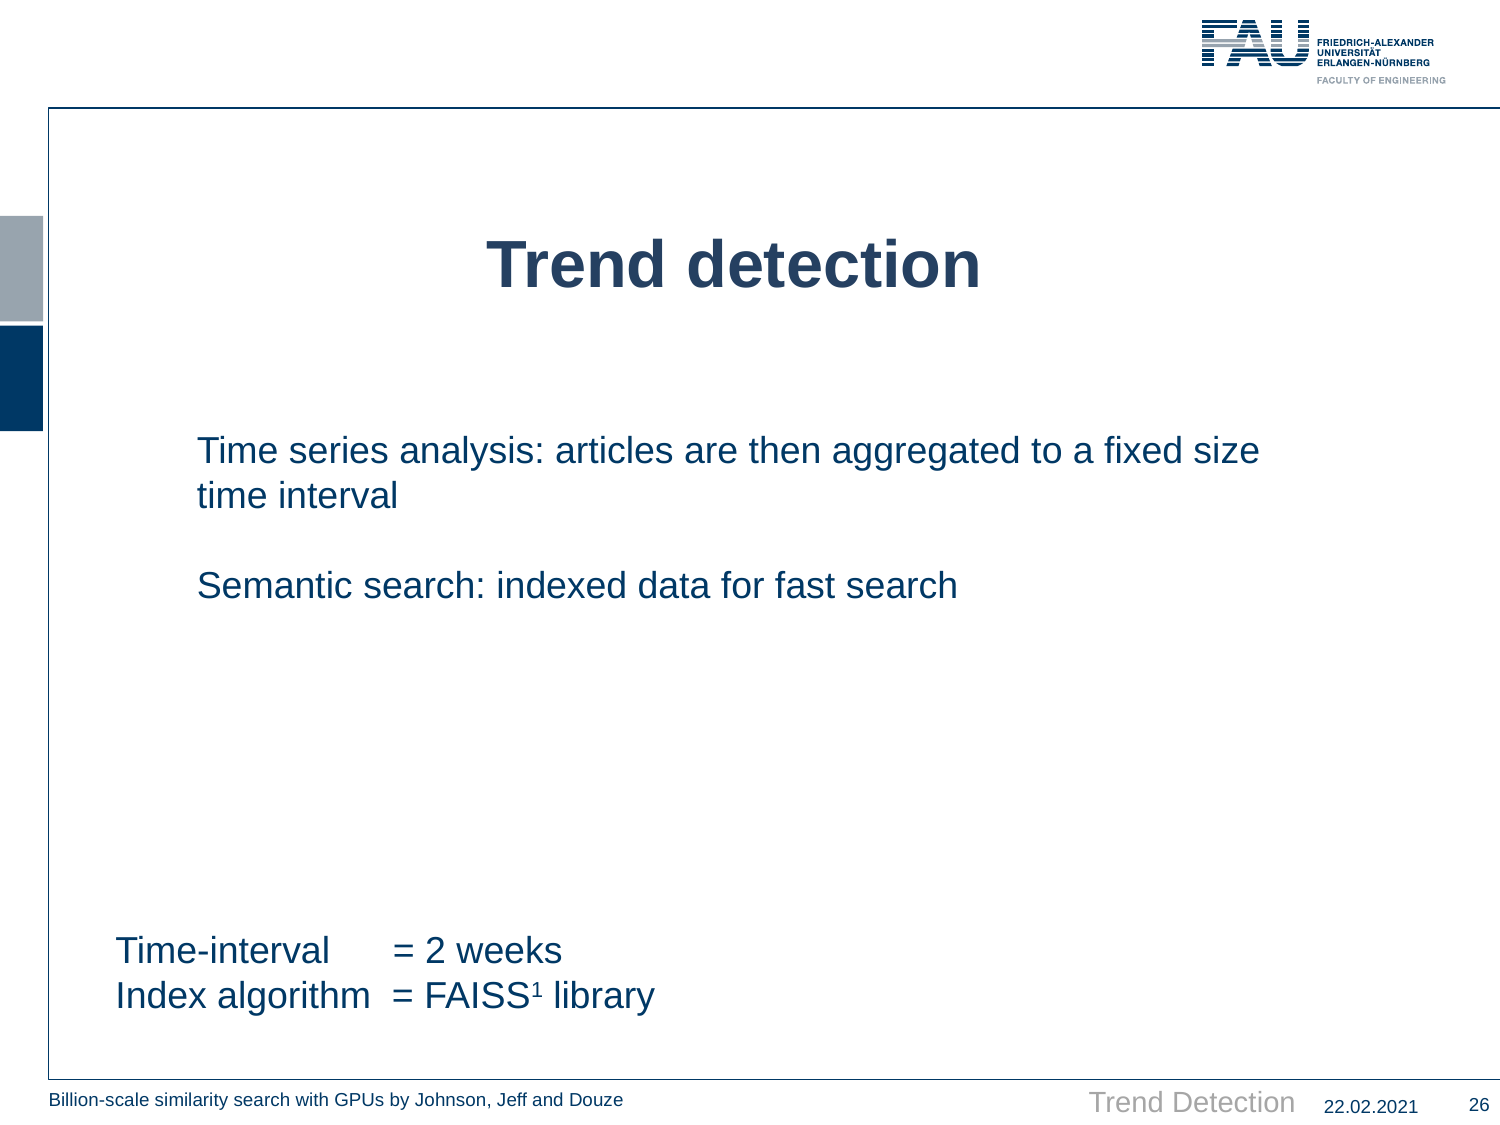

# Trend detection
Time series analysis: articles are then aggregated to a fixed size time interval

Semantic search: indexed data for fast search

Time-interval      = 2 weeks
Index algorithm  = FAISS1 library
Billion-scale similarity search with GPUs by Johnson, Jeff and Douze
26
22.02.2021